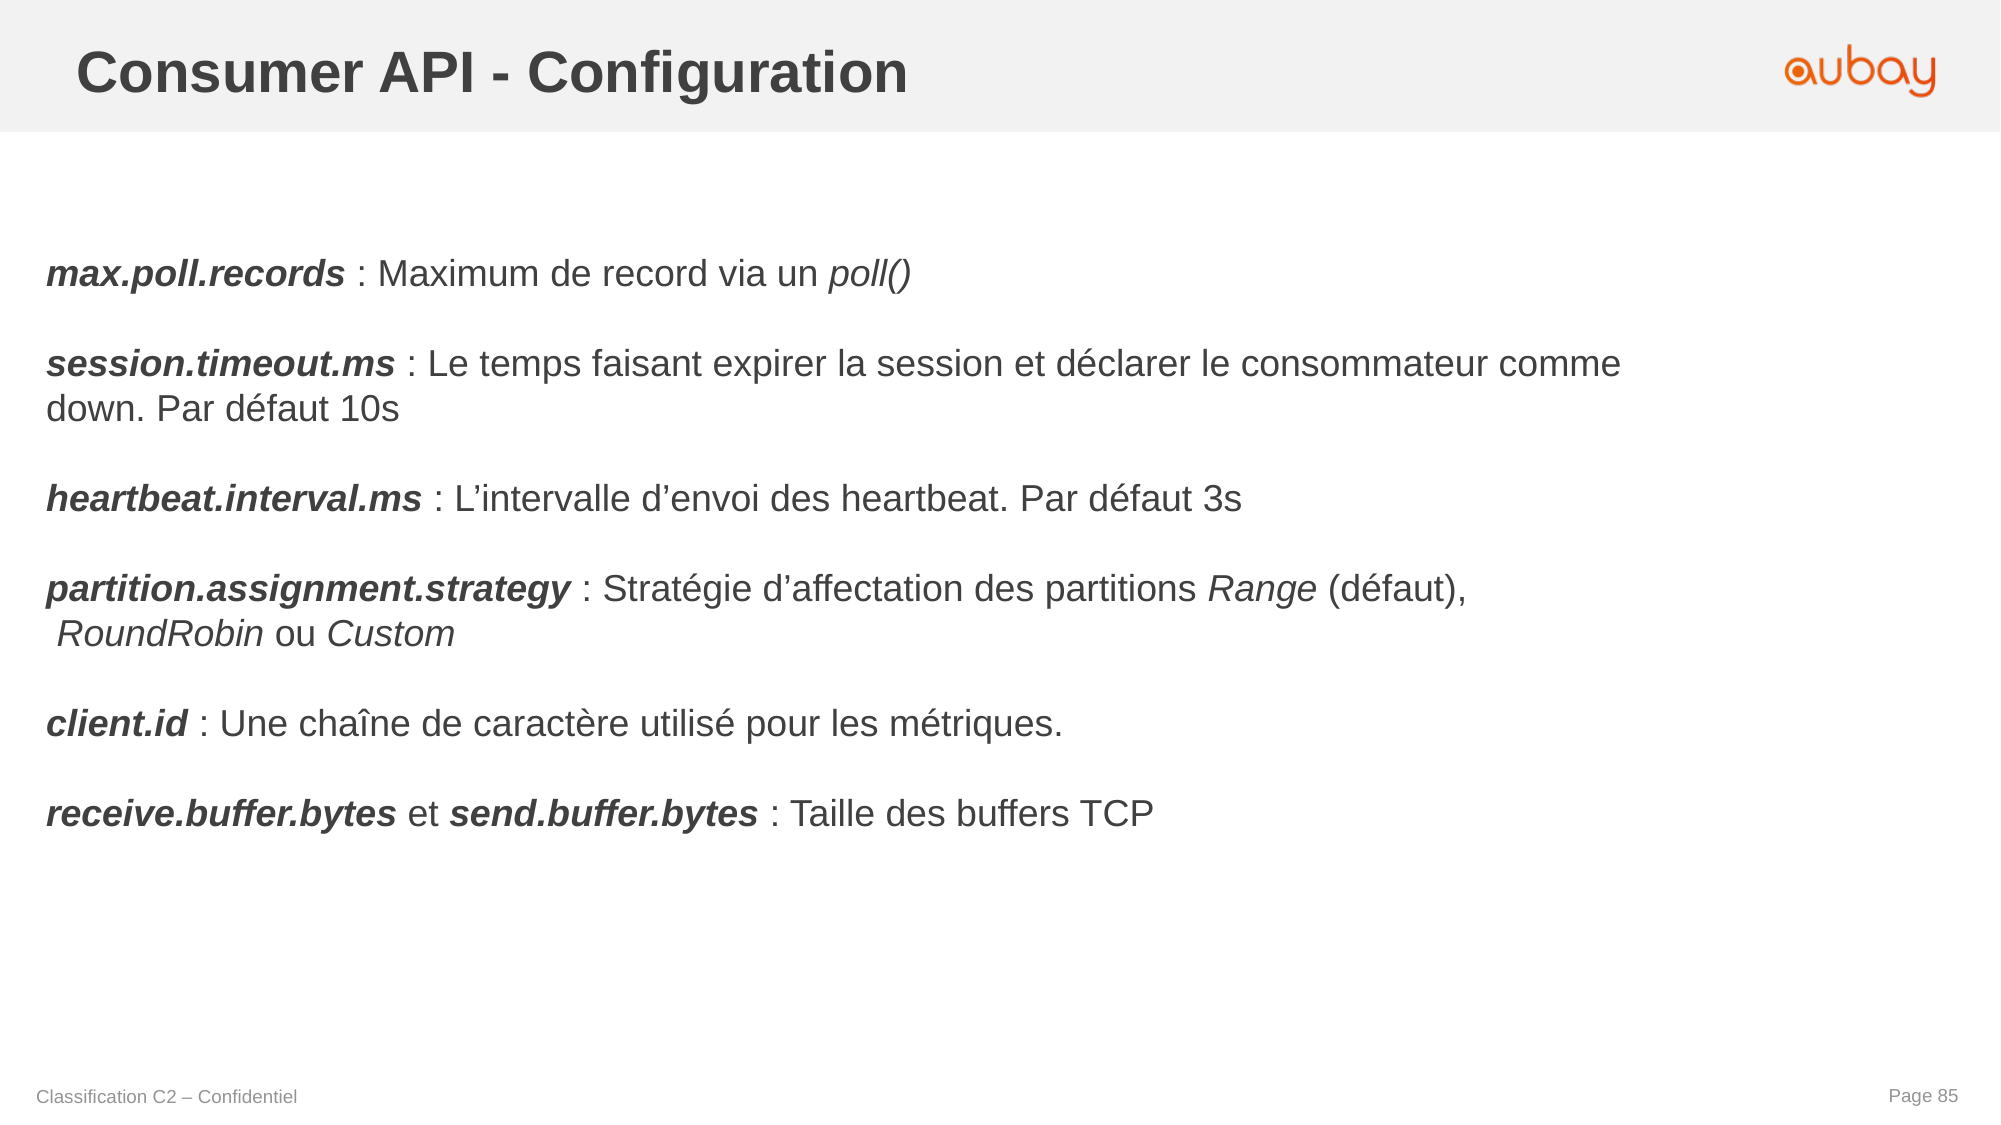

Consumer API - Configuration

max.poll.records : Maximum de record via un poll()

session.timeout.ms : Le temps faisant expirer la session et déclarer le consommateur comme down. Par défaut 10s

heartbeat.interval.ms : L’intervalle d’envoi des heartbeat. Par défaut 3s

partition.assignment.strategy : Stratégie d’affectation des partitions Range (défaut),
 RoundRobin ou Custom

client.id : Une chaîne de caractère utilisé pour les métriques.

receive.buffer.bytes et send.buffer.bytes : Taille des buffers TCP